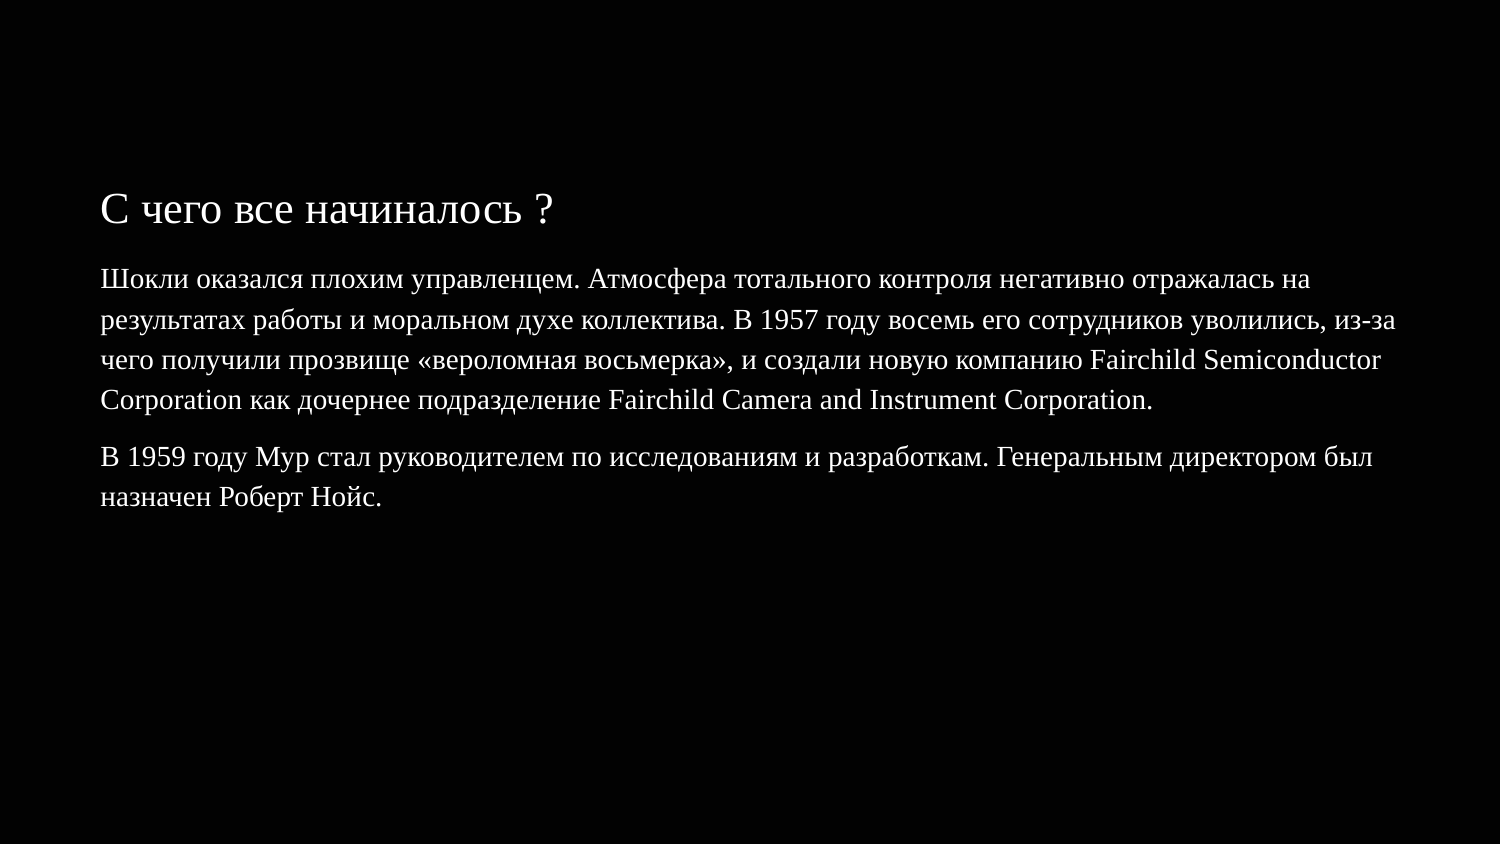

# С чего все начиналось ?
Шокли оказался плохим управленцем. Атмосфера тотального контроля негативно отражалась на результатах работы и моральном духе коллектива. В 1957 году восемь его сотрудников уволились, из-за чего получили прозвище «вероломная восьмерка», и создали новую компанию Fairchild Semiconductor Corporation как дочернее подразделение Fairchild Camera and Instrument Corporation.
В 1959 году Мур стал руководителем по исследованиям и разработкам. Генеральным директором был назначен Роберт Нойс.